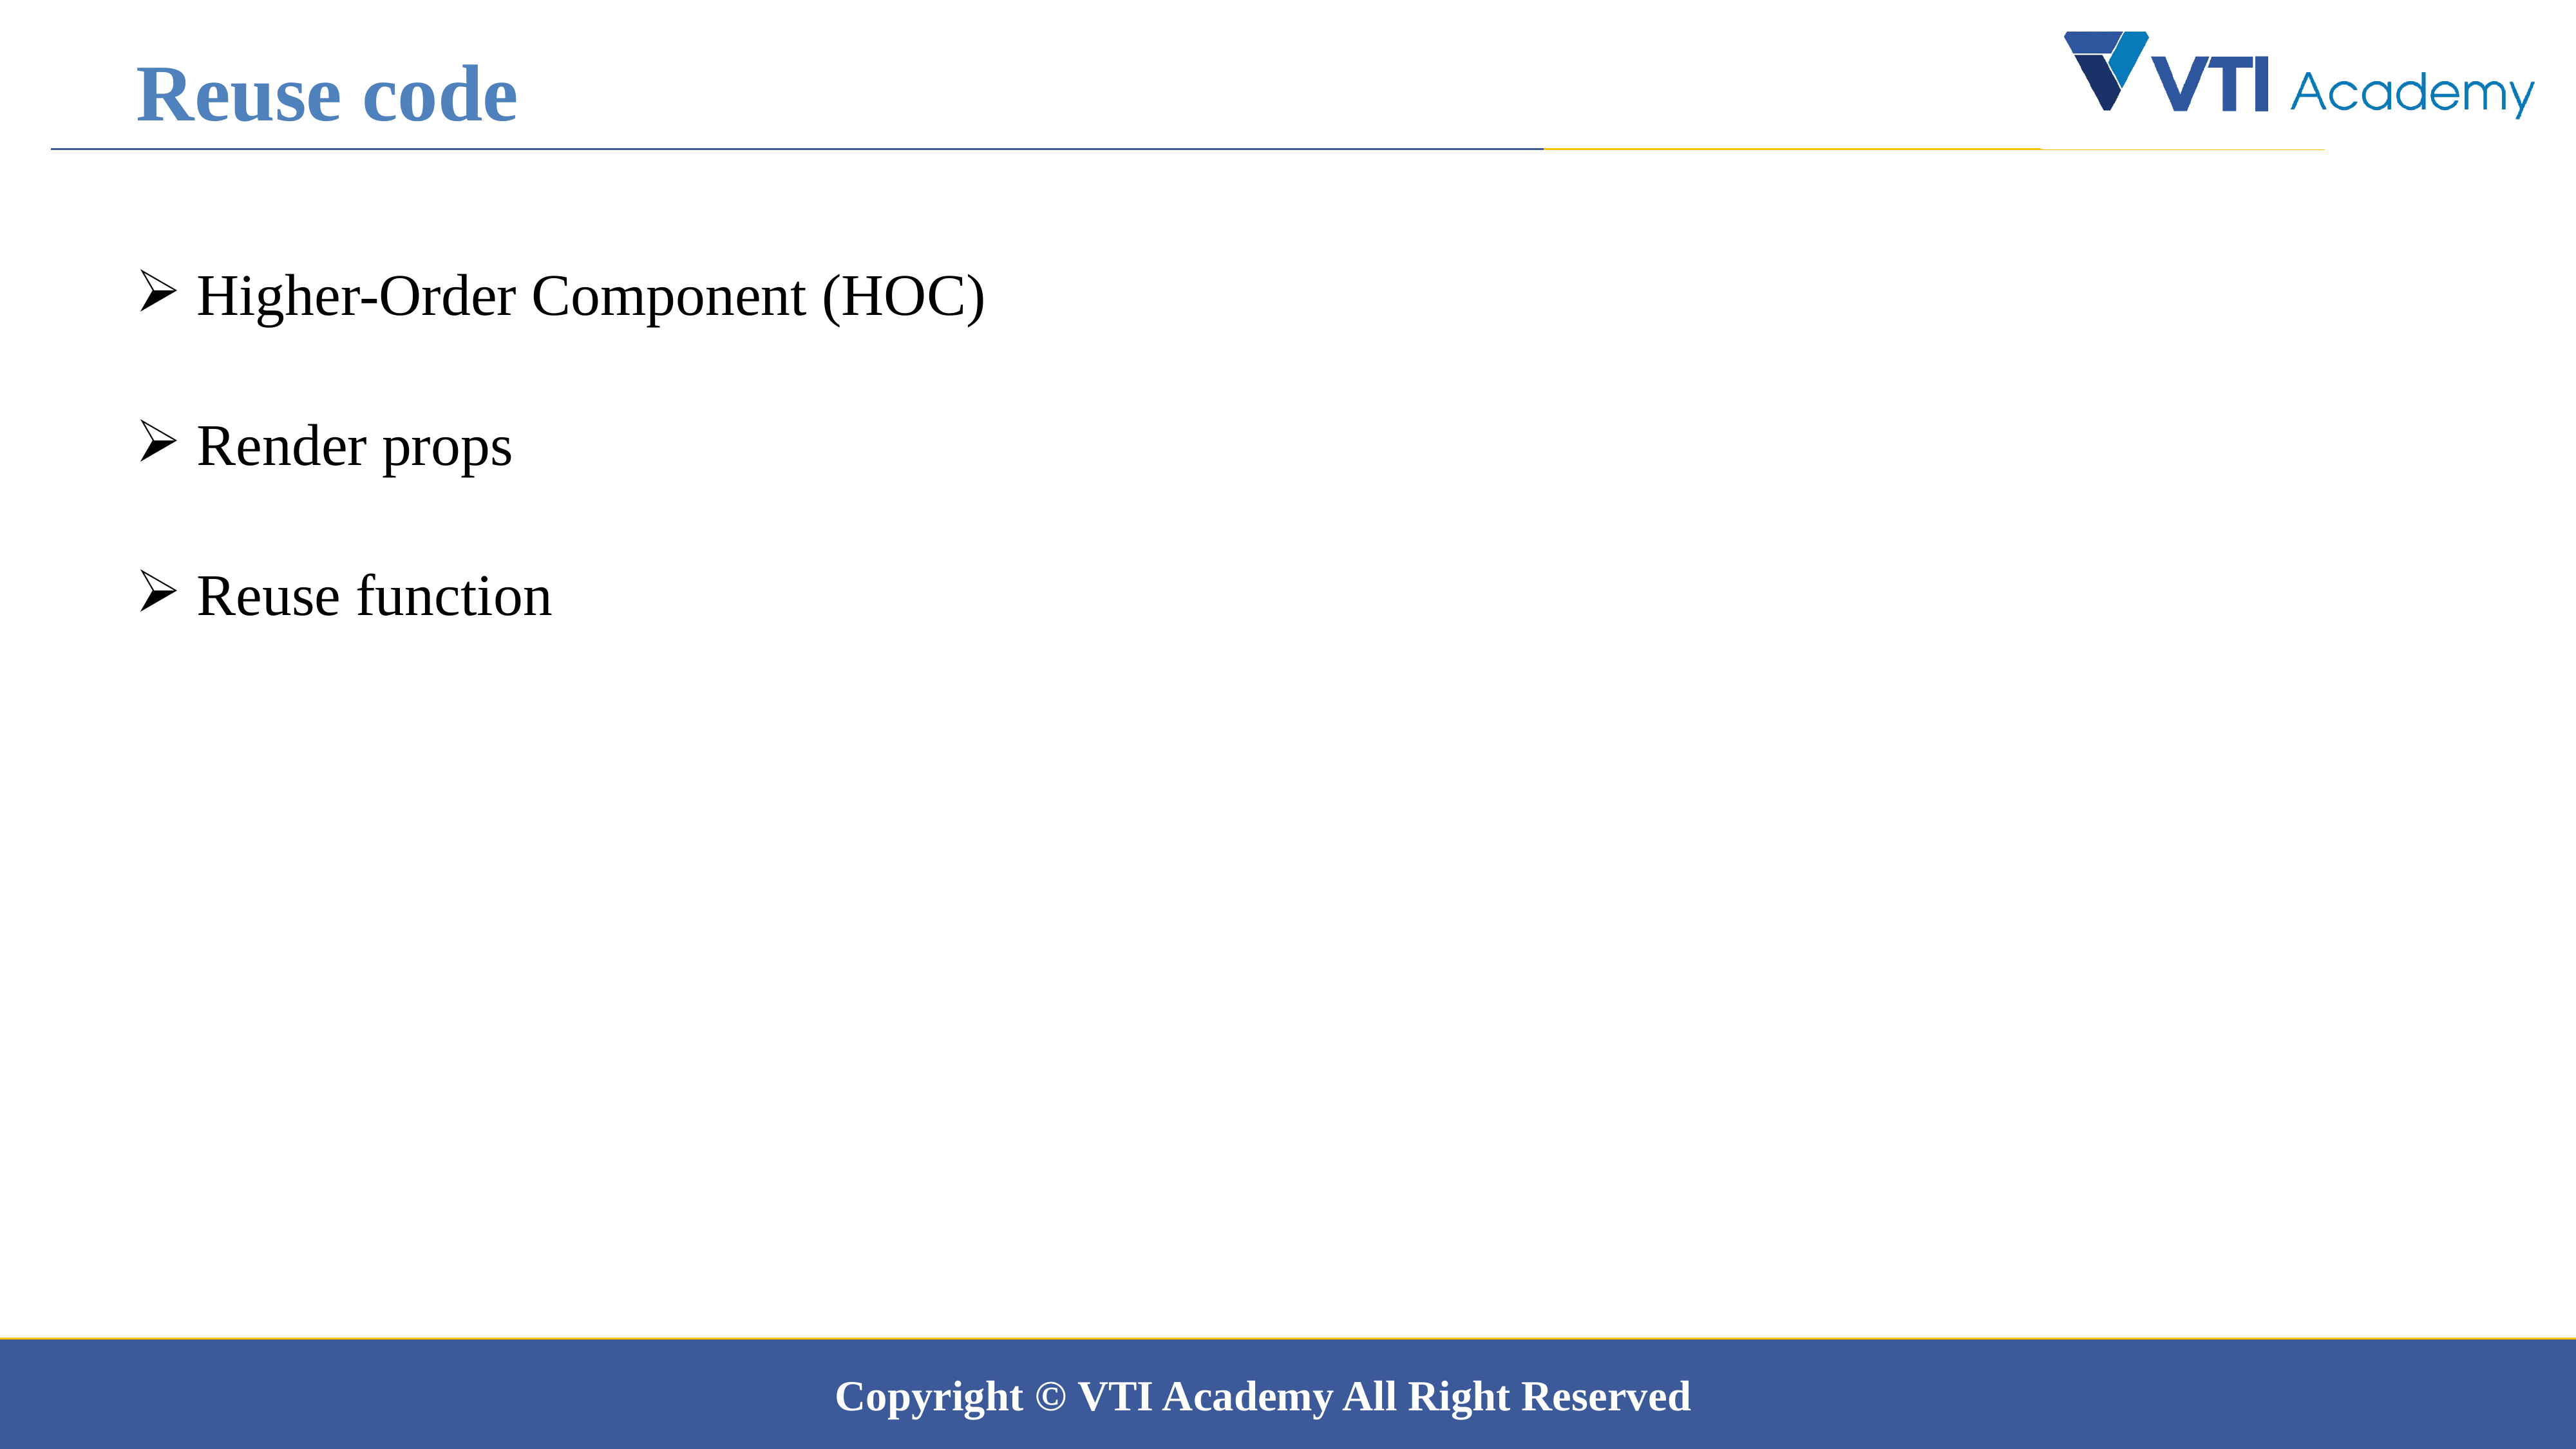

Reuse code
 Higher-Order Component (HOC)
 Render props
 Reuse function